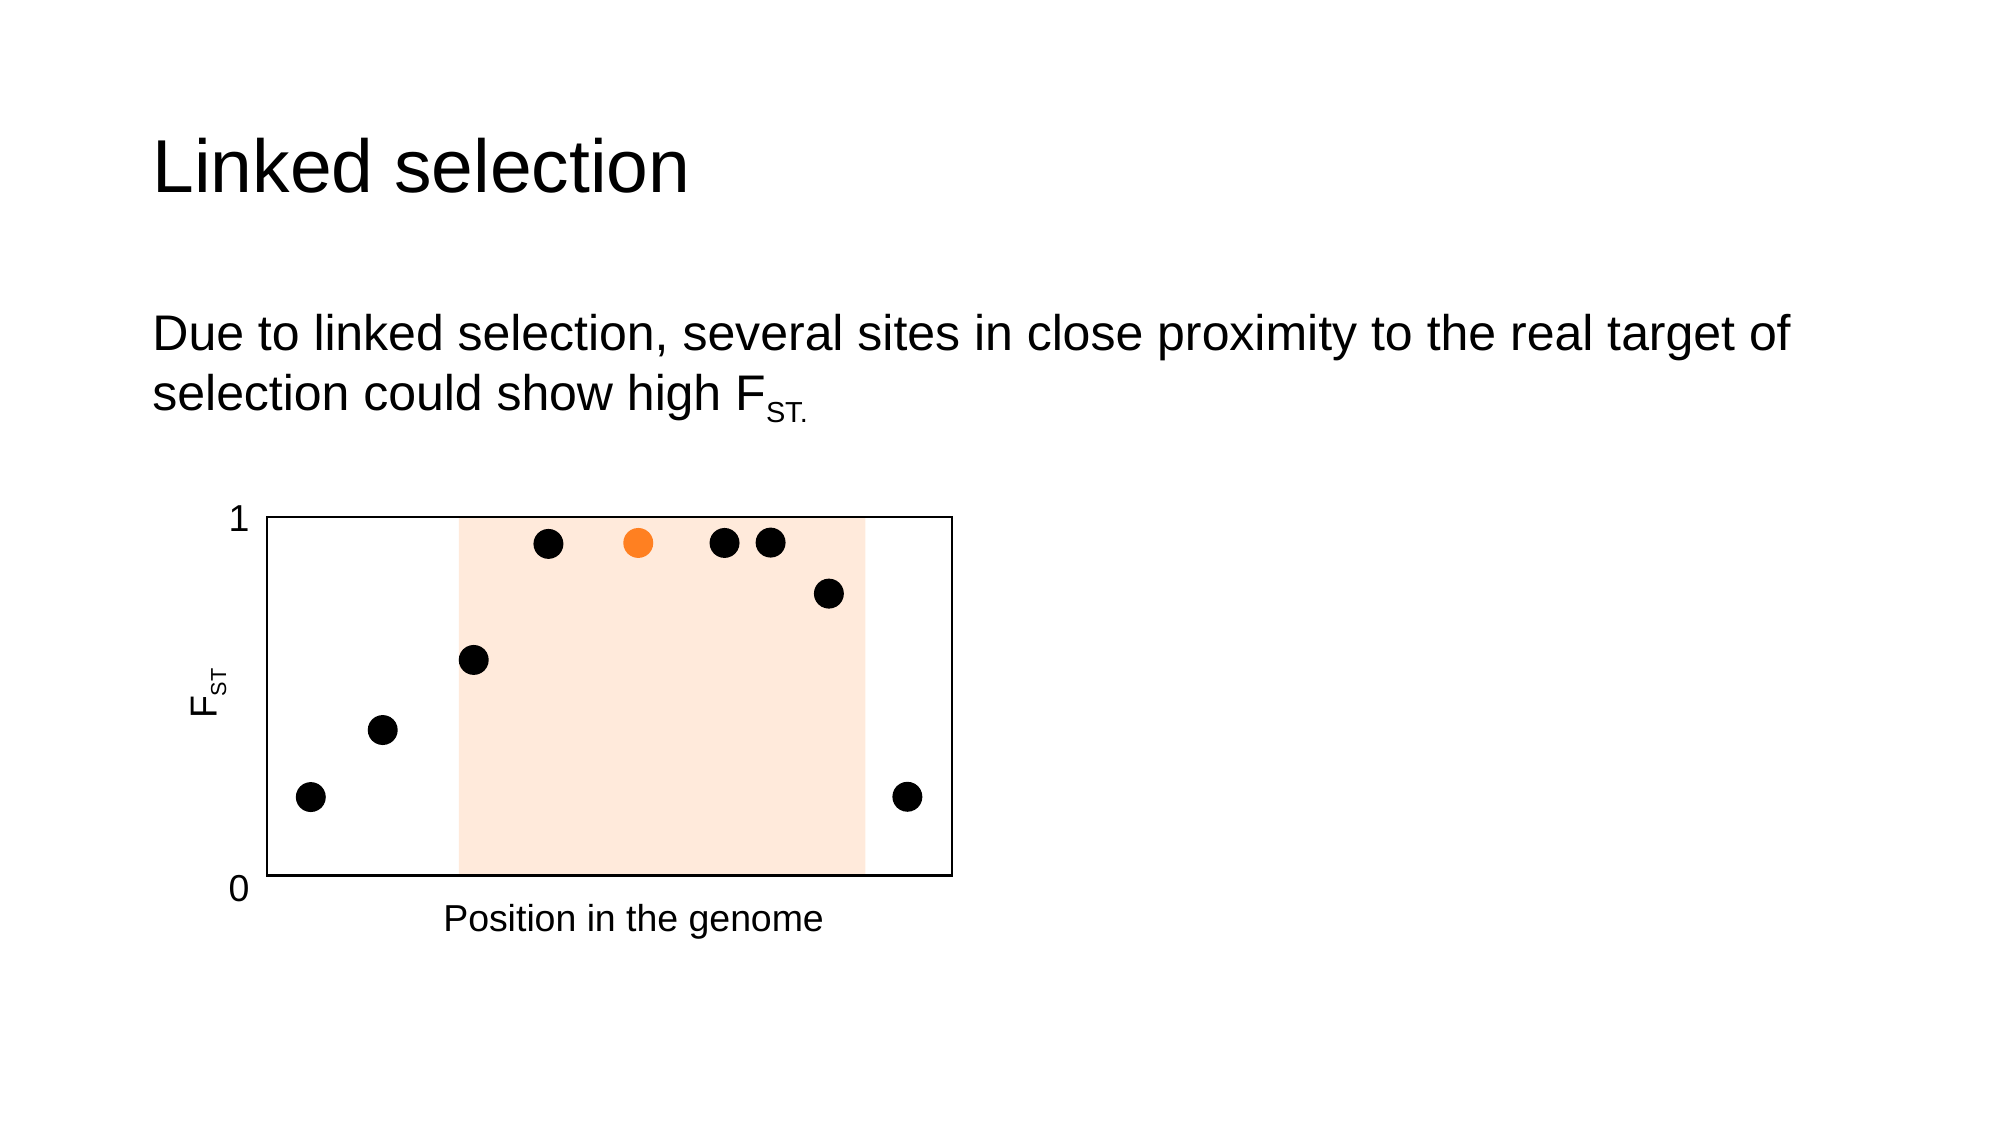

# Linked selection
Due to linked selection, several sites in close proximity to the real target of selection could show high FST.
1

FST

0
Position in the genome